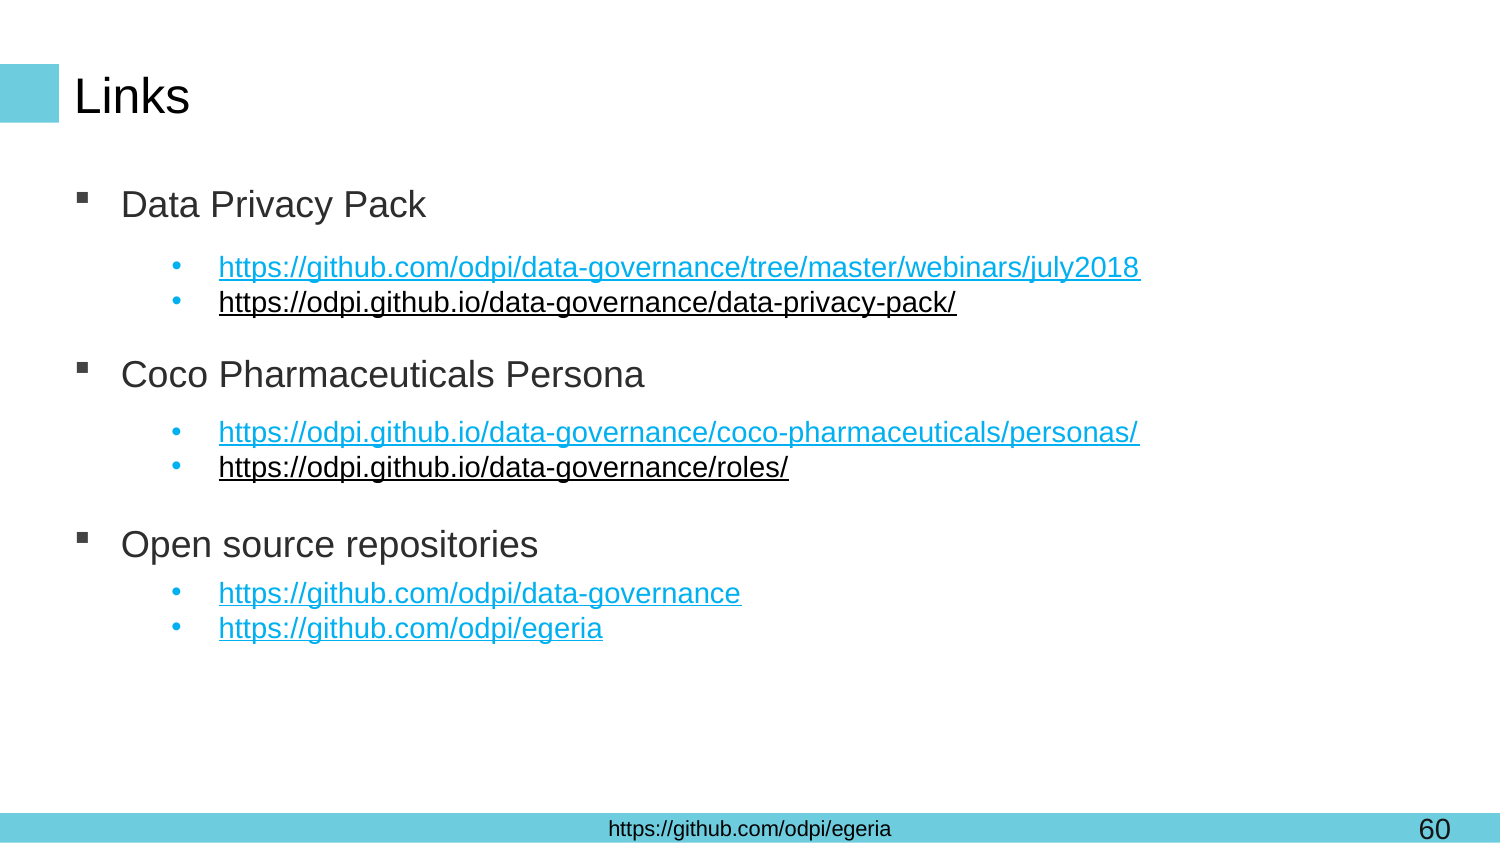

# Links
Data Privacy Pack

Coco Pharmaceuticals Persona

Open source repositories

https://github.com/odpi/data-governance/tree/master/webinars/july2018
https://odpi.github.io/data-governance/data-privacy-pack/
https://odpi.github.io/data-governance/coco-pharmaceuticals/personas/
https://odpi.github.io/data-governance/roles/
https://github.com/odpi/data-governance
https://github.com/odpi/egeria
60